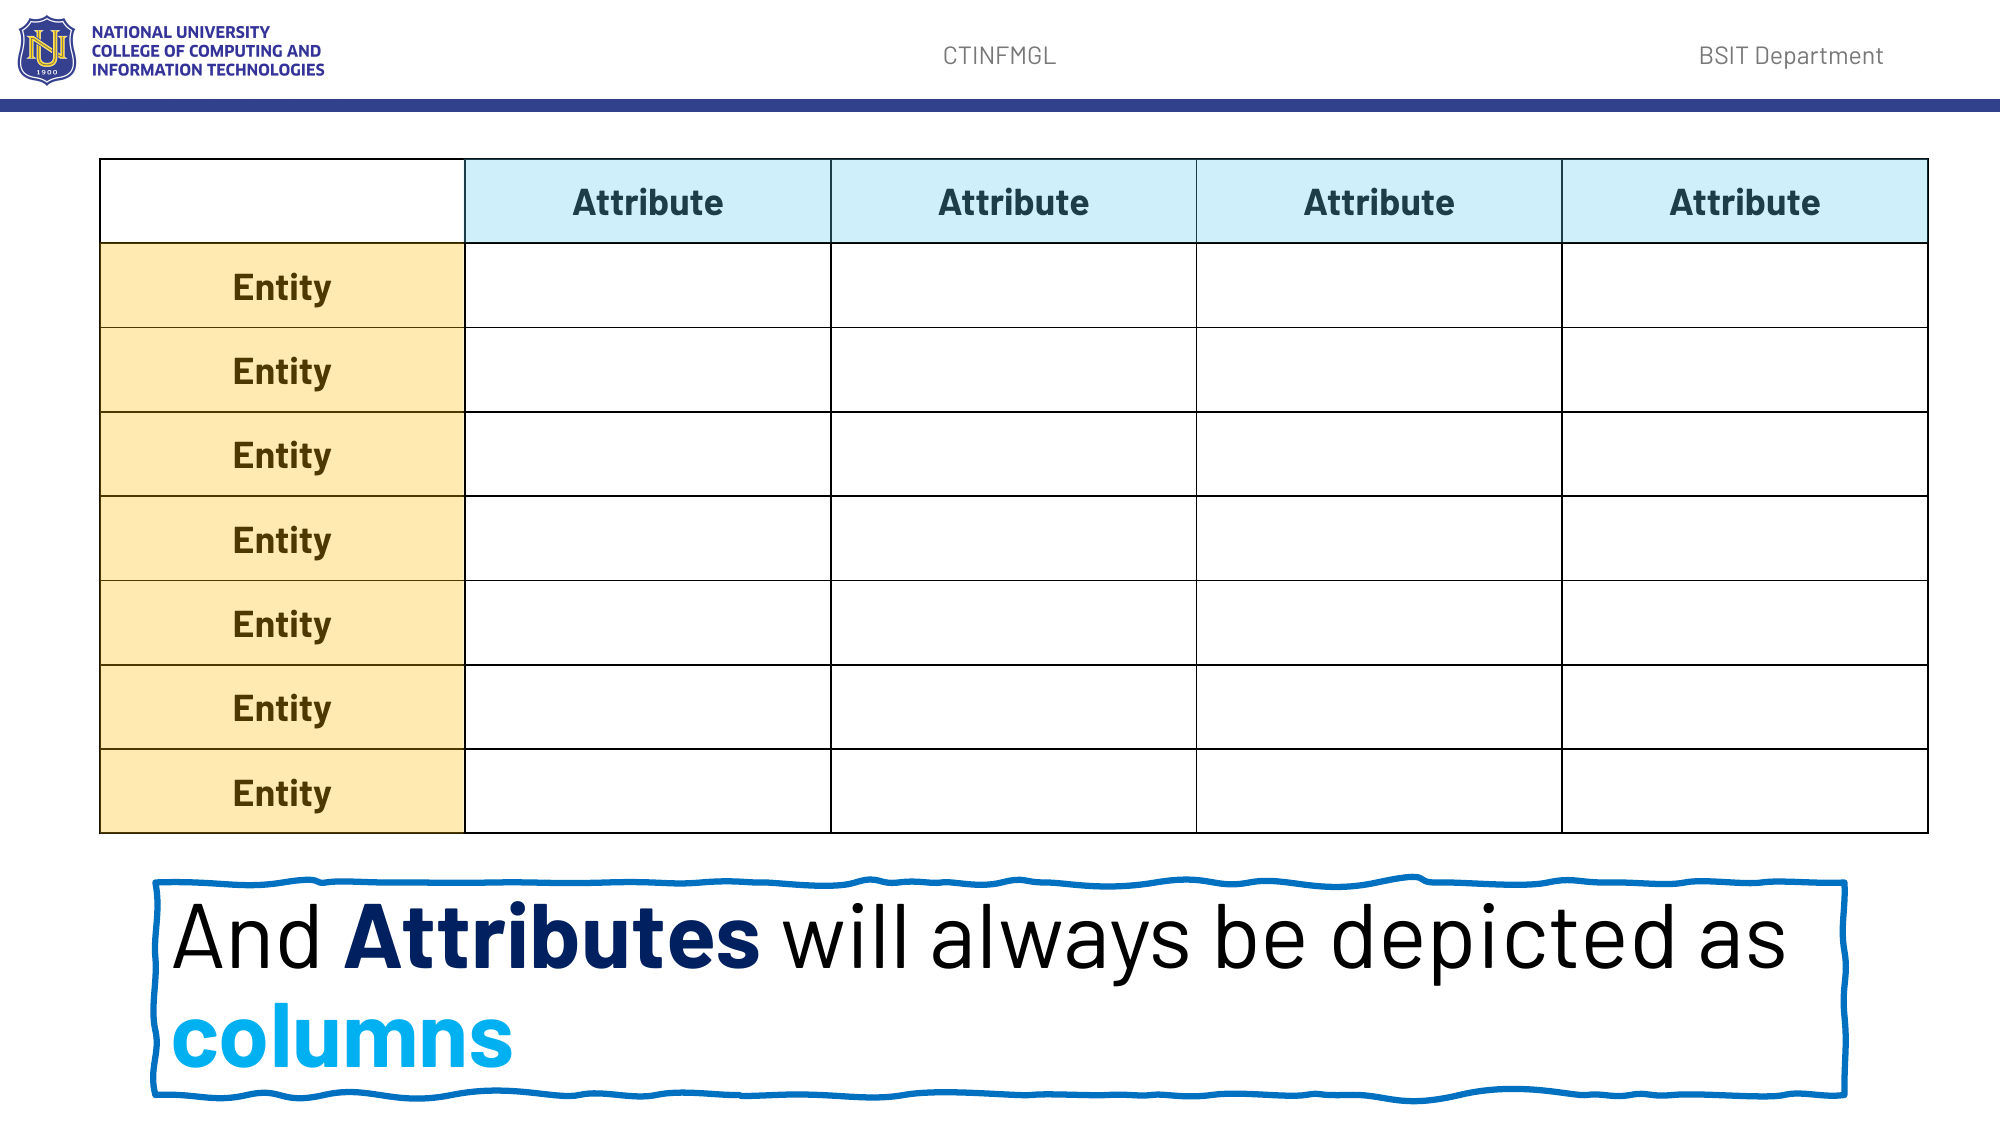

|  | Attribute | Attribute | Attribute | Attribute |
| --- | --- | --- | --- | --- |
| Entity |  |  |  |  |
| Entity |  |  |  |  |
| Entity |  |  |  |  |
| Entity |  |  |  |  |
| Entity |  |  |  |  |
| Entity |  |  |  |  |
| Entity |  |  |  |  |

And Attributes will always be depicted as columns